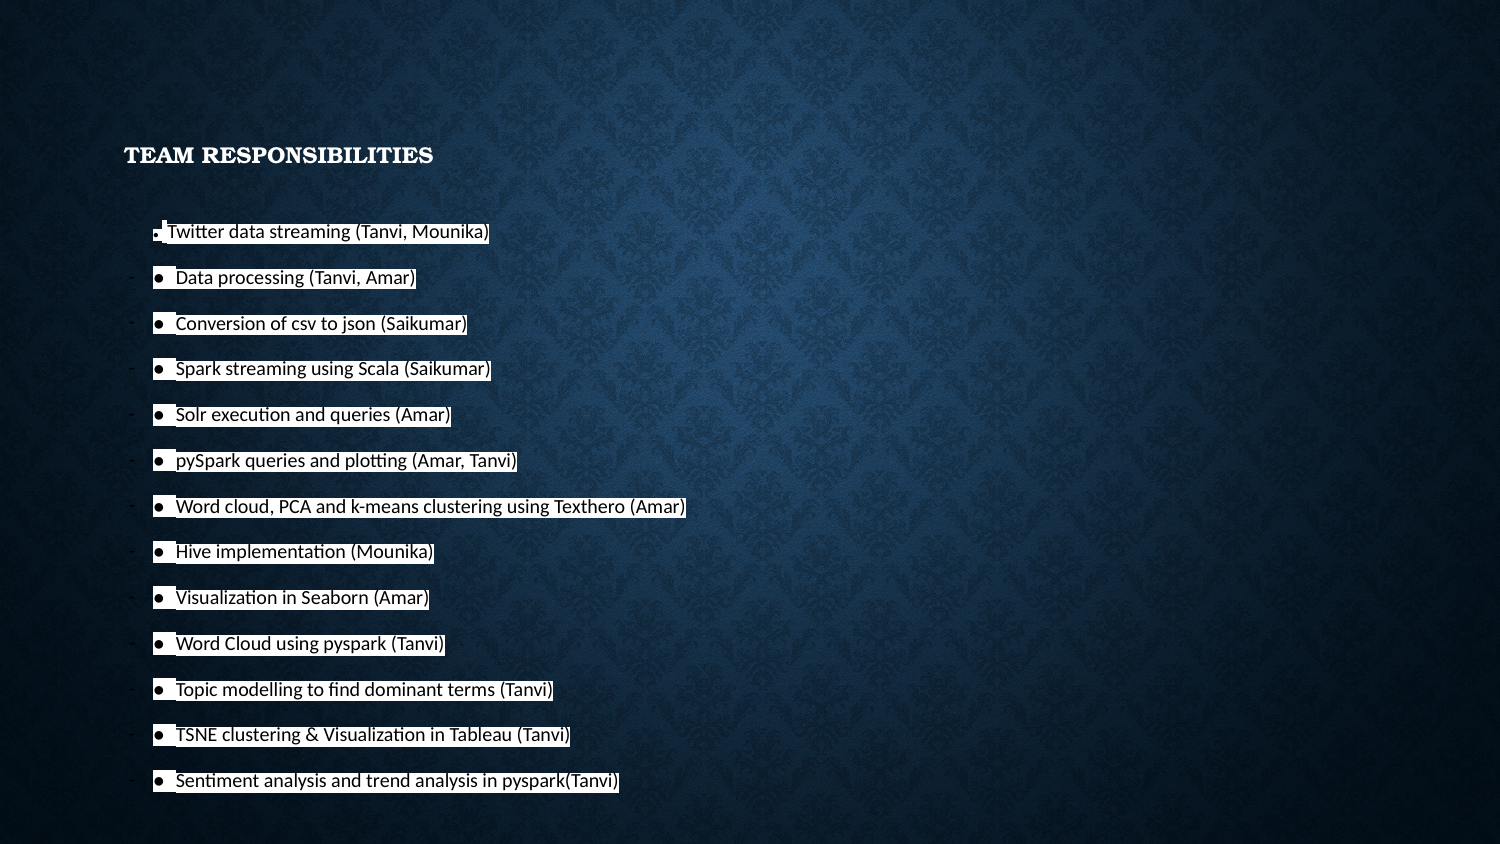

# TEAM RESPONSIBILITIES
●  Twitter data streaming (Tanvi, Mounika)
●  Data processing (Tanvi, Amar)
●  Conversion of csv to json (Saikumar)
●  Spark streaming using Scala (Saikumar)
●  Solr execution and queries (Amar)
●  pySpark queries and plotting (Amar, Tanvi)
●  Word cloud, PCA and k-means clustering using Texthero (Amar)
●  Hive implementation (Mounika)
●  Visualization in Seaborn (Amar)
●  Word Cloud using pyspark (Tanvi)
●  Topic modelling to find dominant terms (Tanvi)
●  TSNE clustering & Visualization in Tableau (Tanvi)
●  Sentiment analysis and trend analysis in pyspark(Tanvi)